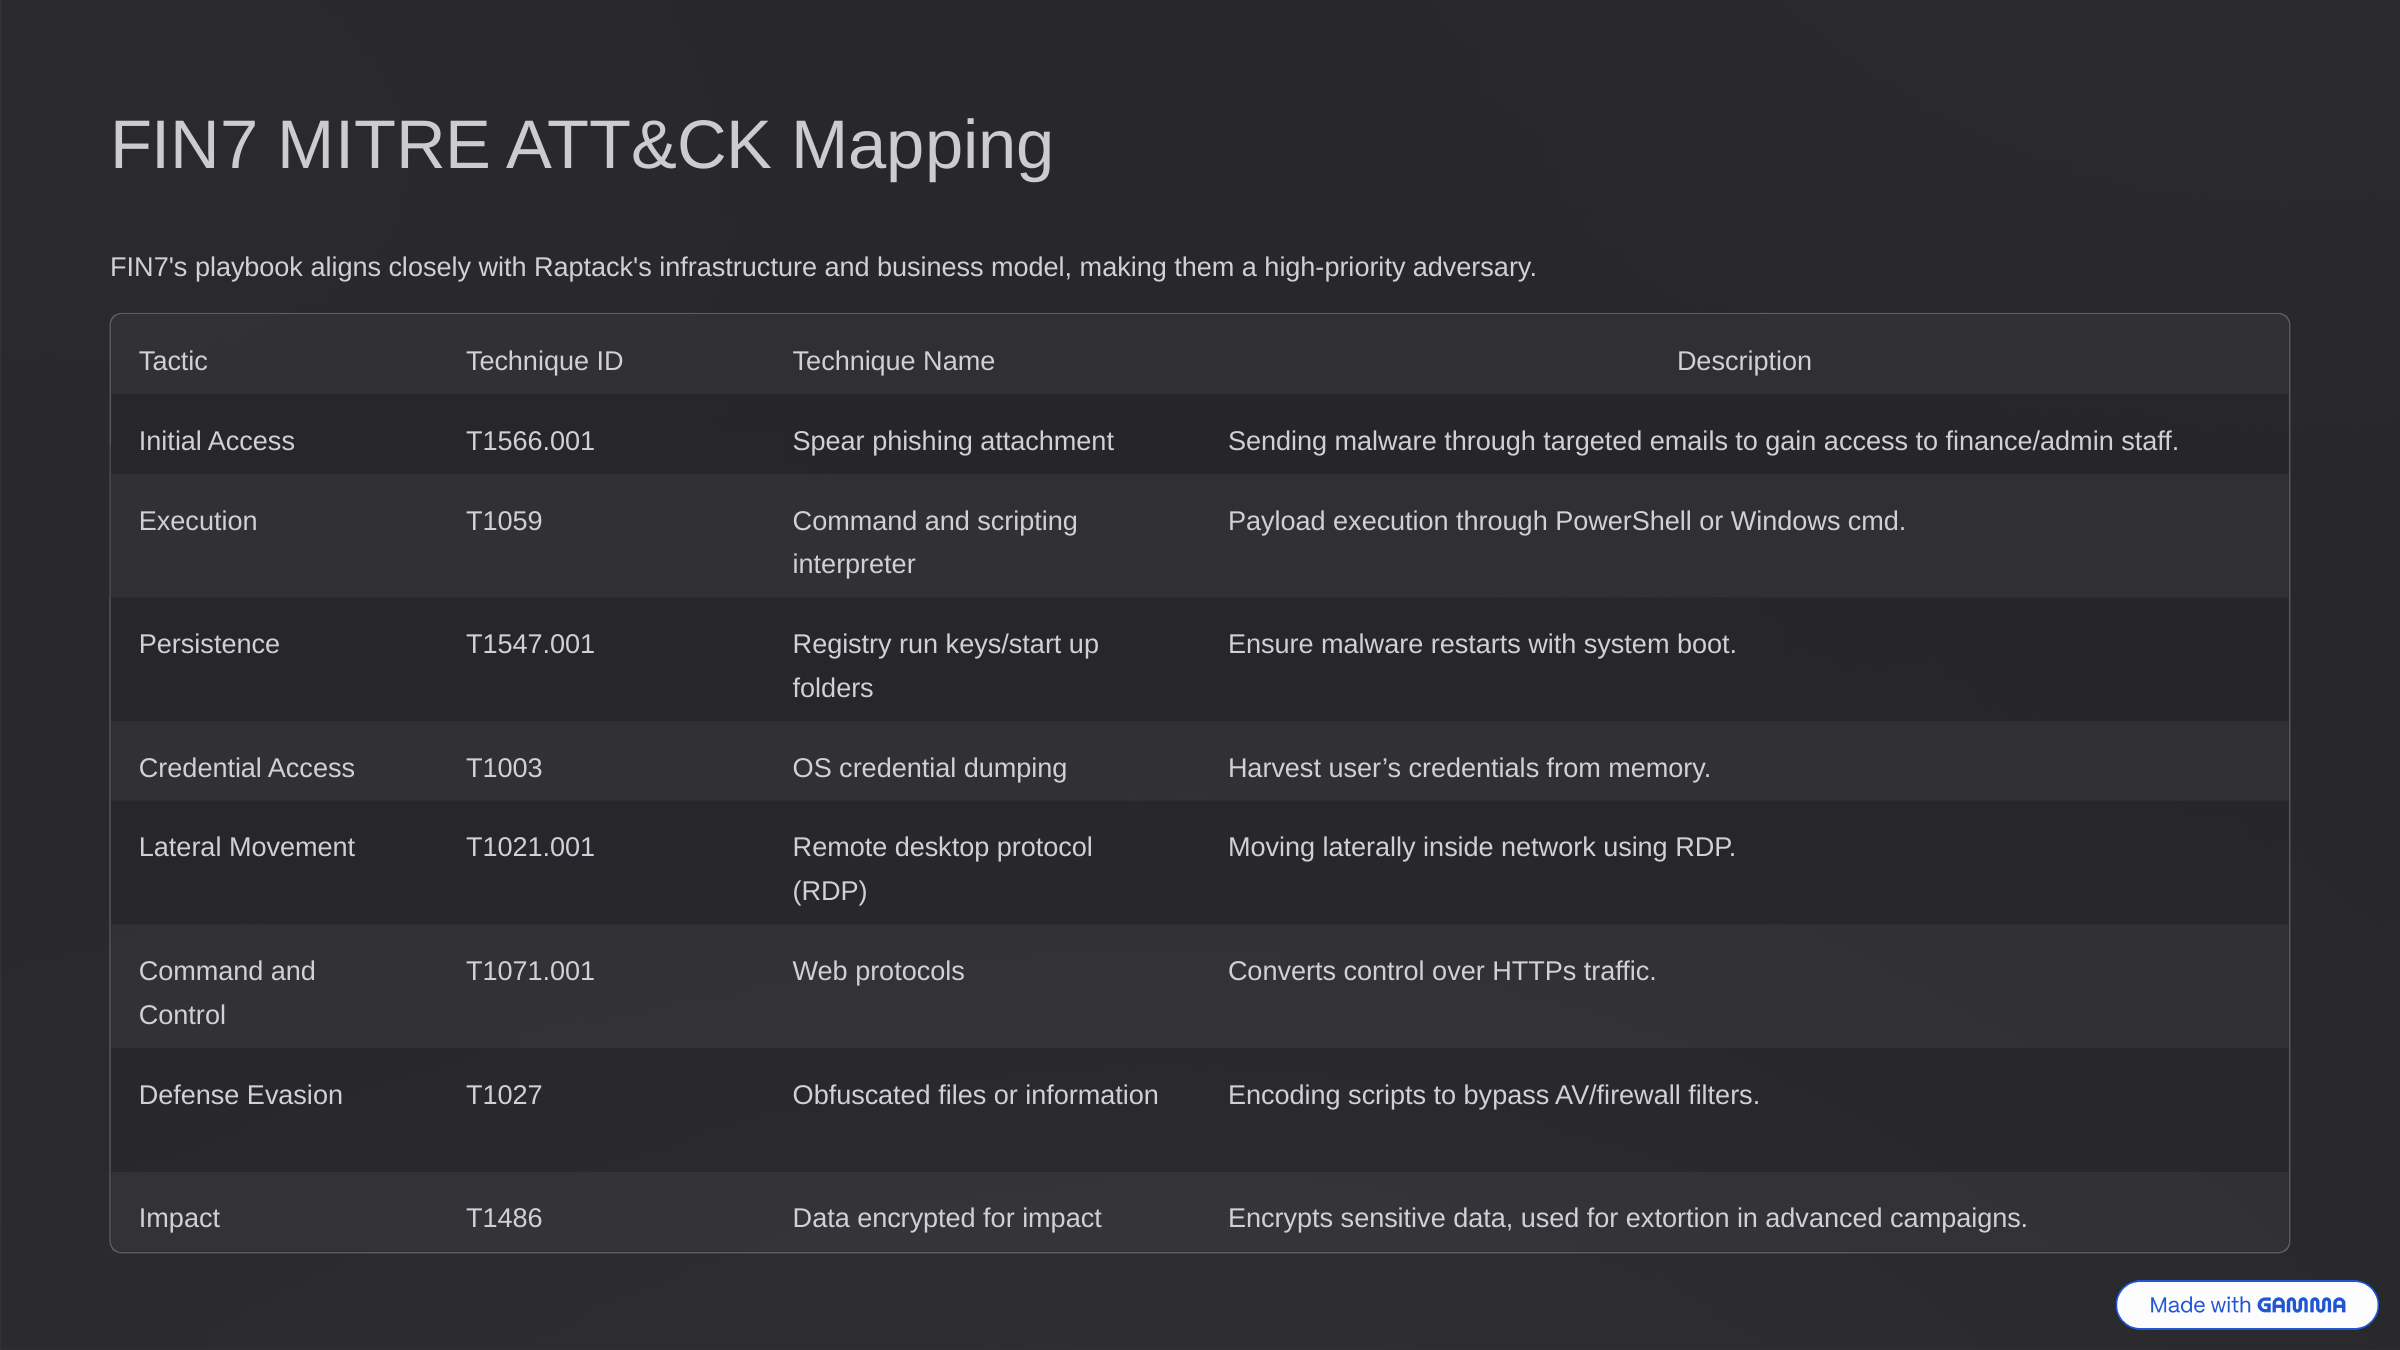

FIN7 MITRE ATT&CK Mapping
FIN7's playbook aligns closely with Raptack's infrastructure and business model, making them a high-priority adversary.

Tactic
Technique ID
Technique Name
Description

Initial Access
T1566.001
Spear phishing attachment
Sending malware through targeted emails to gain access to finance/admin staff.

Execution
T1059
Command and scripting interpreter
Payload execution through PowerShell or Windows cmd.

Persistence
T1547.001
Registry run keys/start up folders
Ensure malware restarts with system boot.

Credential Access
T1003
OS credential dumping
Harvest user’s credentials from memory.

Lateral Movement
T1021.001
Remote desktop protocol (RDP)
Moving laterally inside network using RDP.

Command and Control
T1071.001
Web protocols
Converts control over HTTPs traffic.

Defense Evasion
T1027
Obfuscated files or information
Encoding scripts to bypass AV/firewall filters.

Impact
T1486
Data encrypted for impact
Encrypts sensitive data, used for extortion in advanced campaigns.